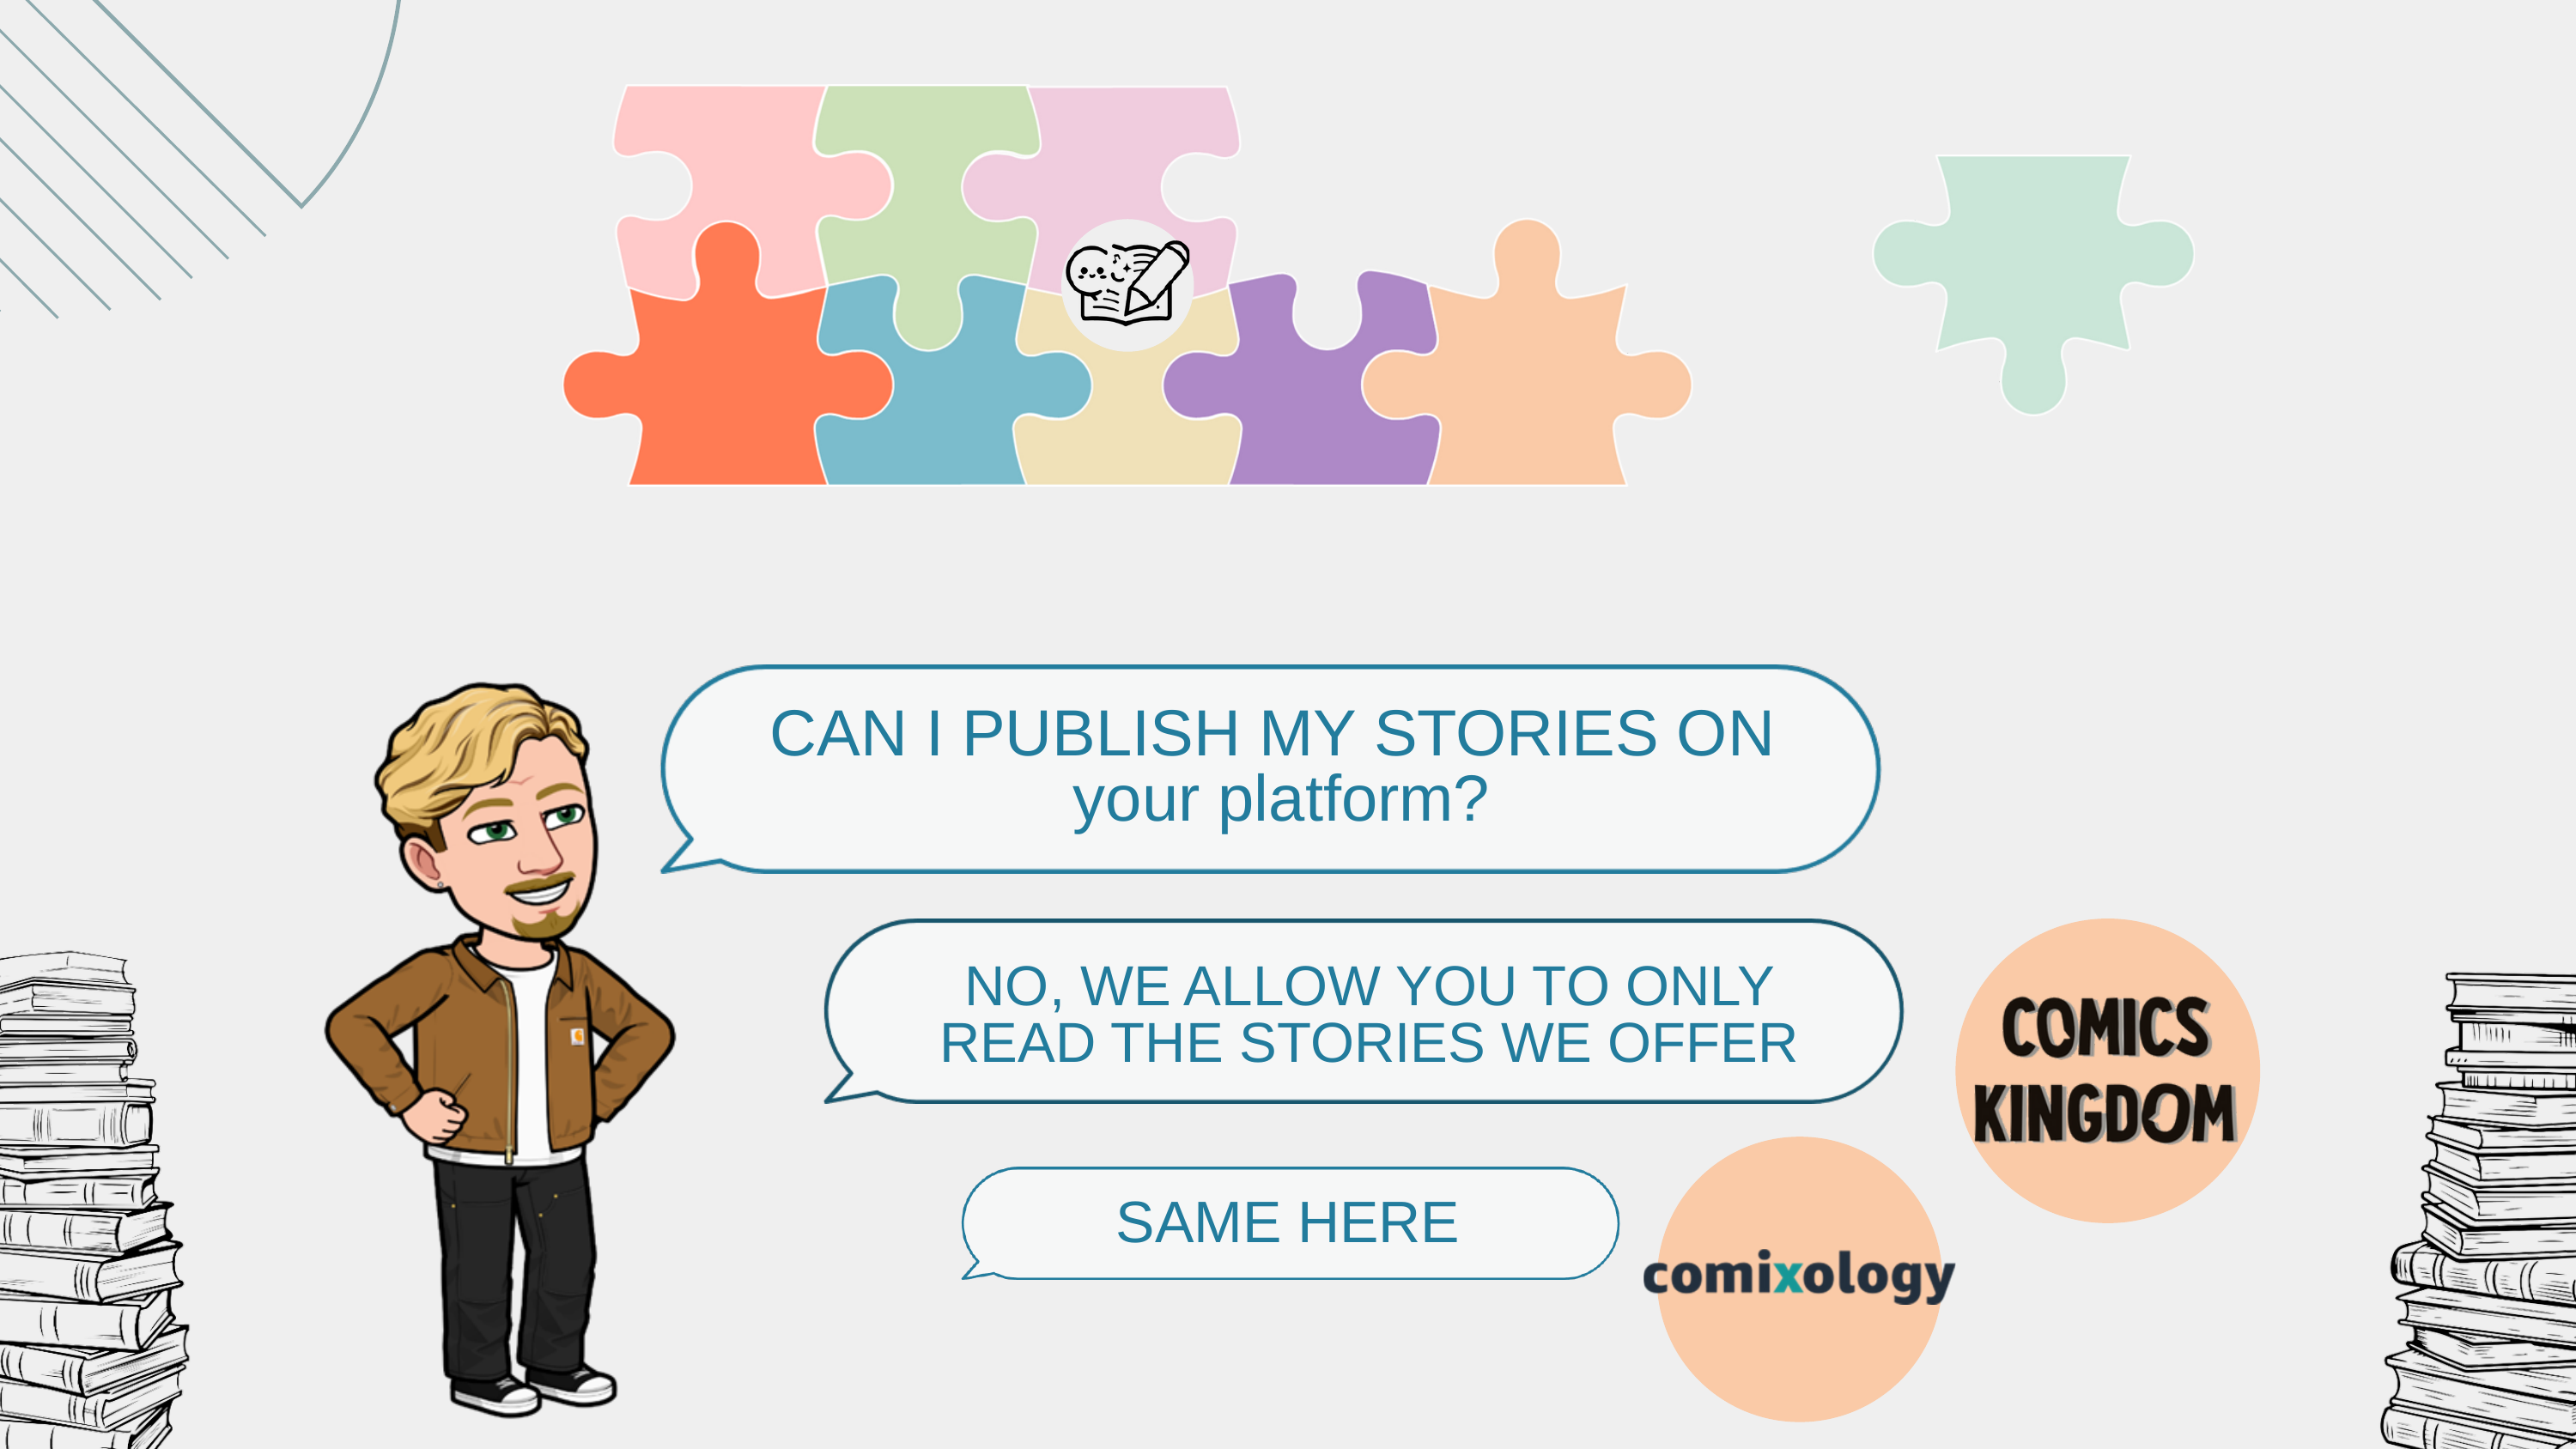

CAN I PUBLISH MY STORIES ON
 your platform?

NO, WE ALLOW YOU TO ONLY READ THE STORIES WE OFFER

SAME HERE